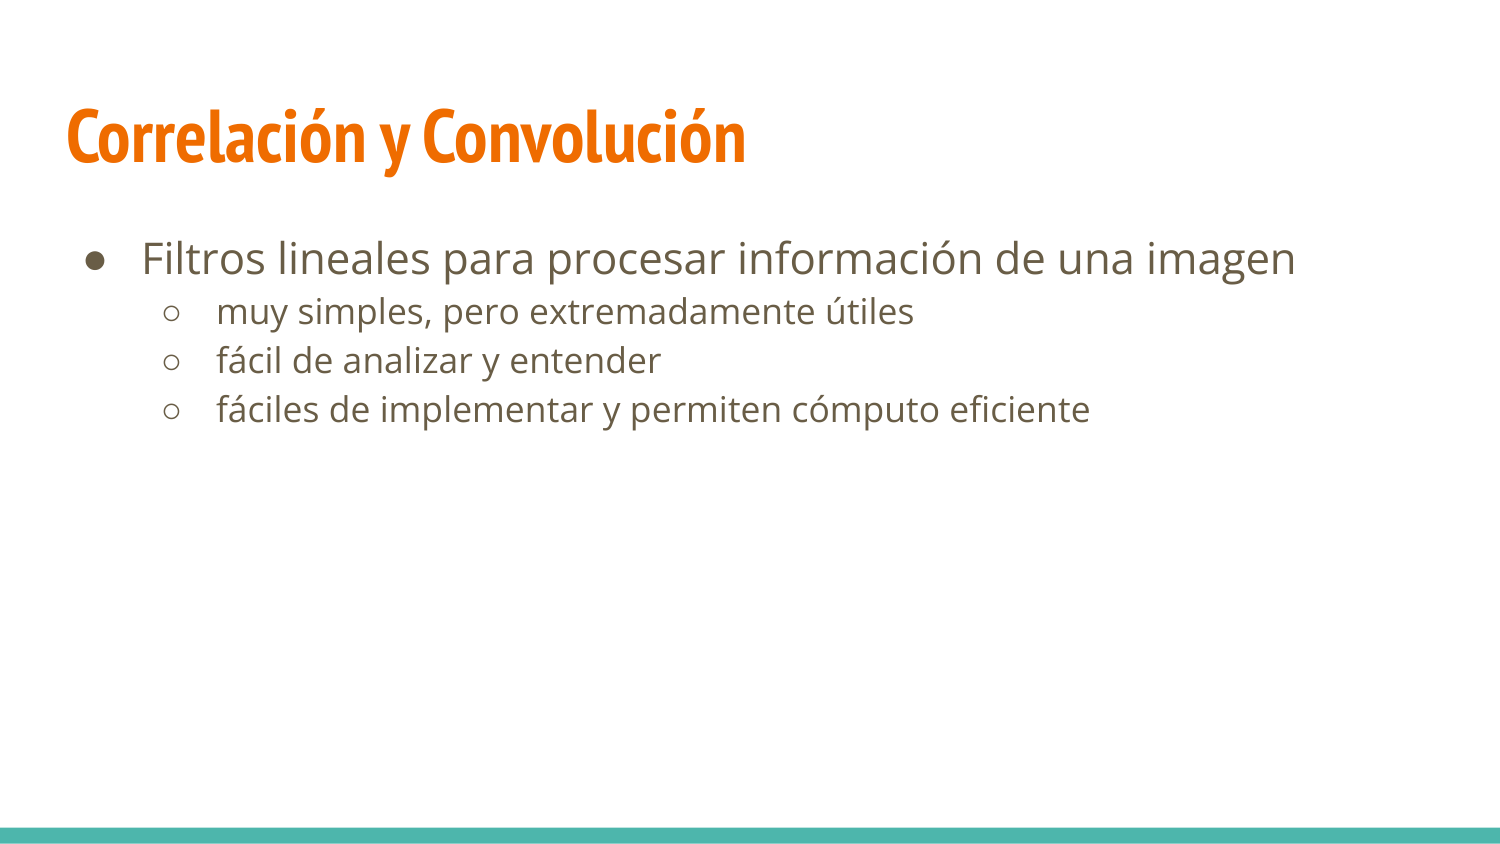

# Correlación y Convolución
Filtros lineales para procesar información de una imagen
muy simples, pero extremadamente útiles
fácil de analizar y entender
fáciles de implementar y permiten cómputo eficiente